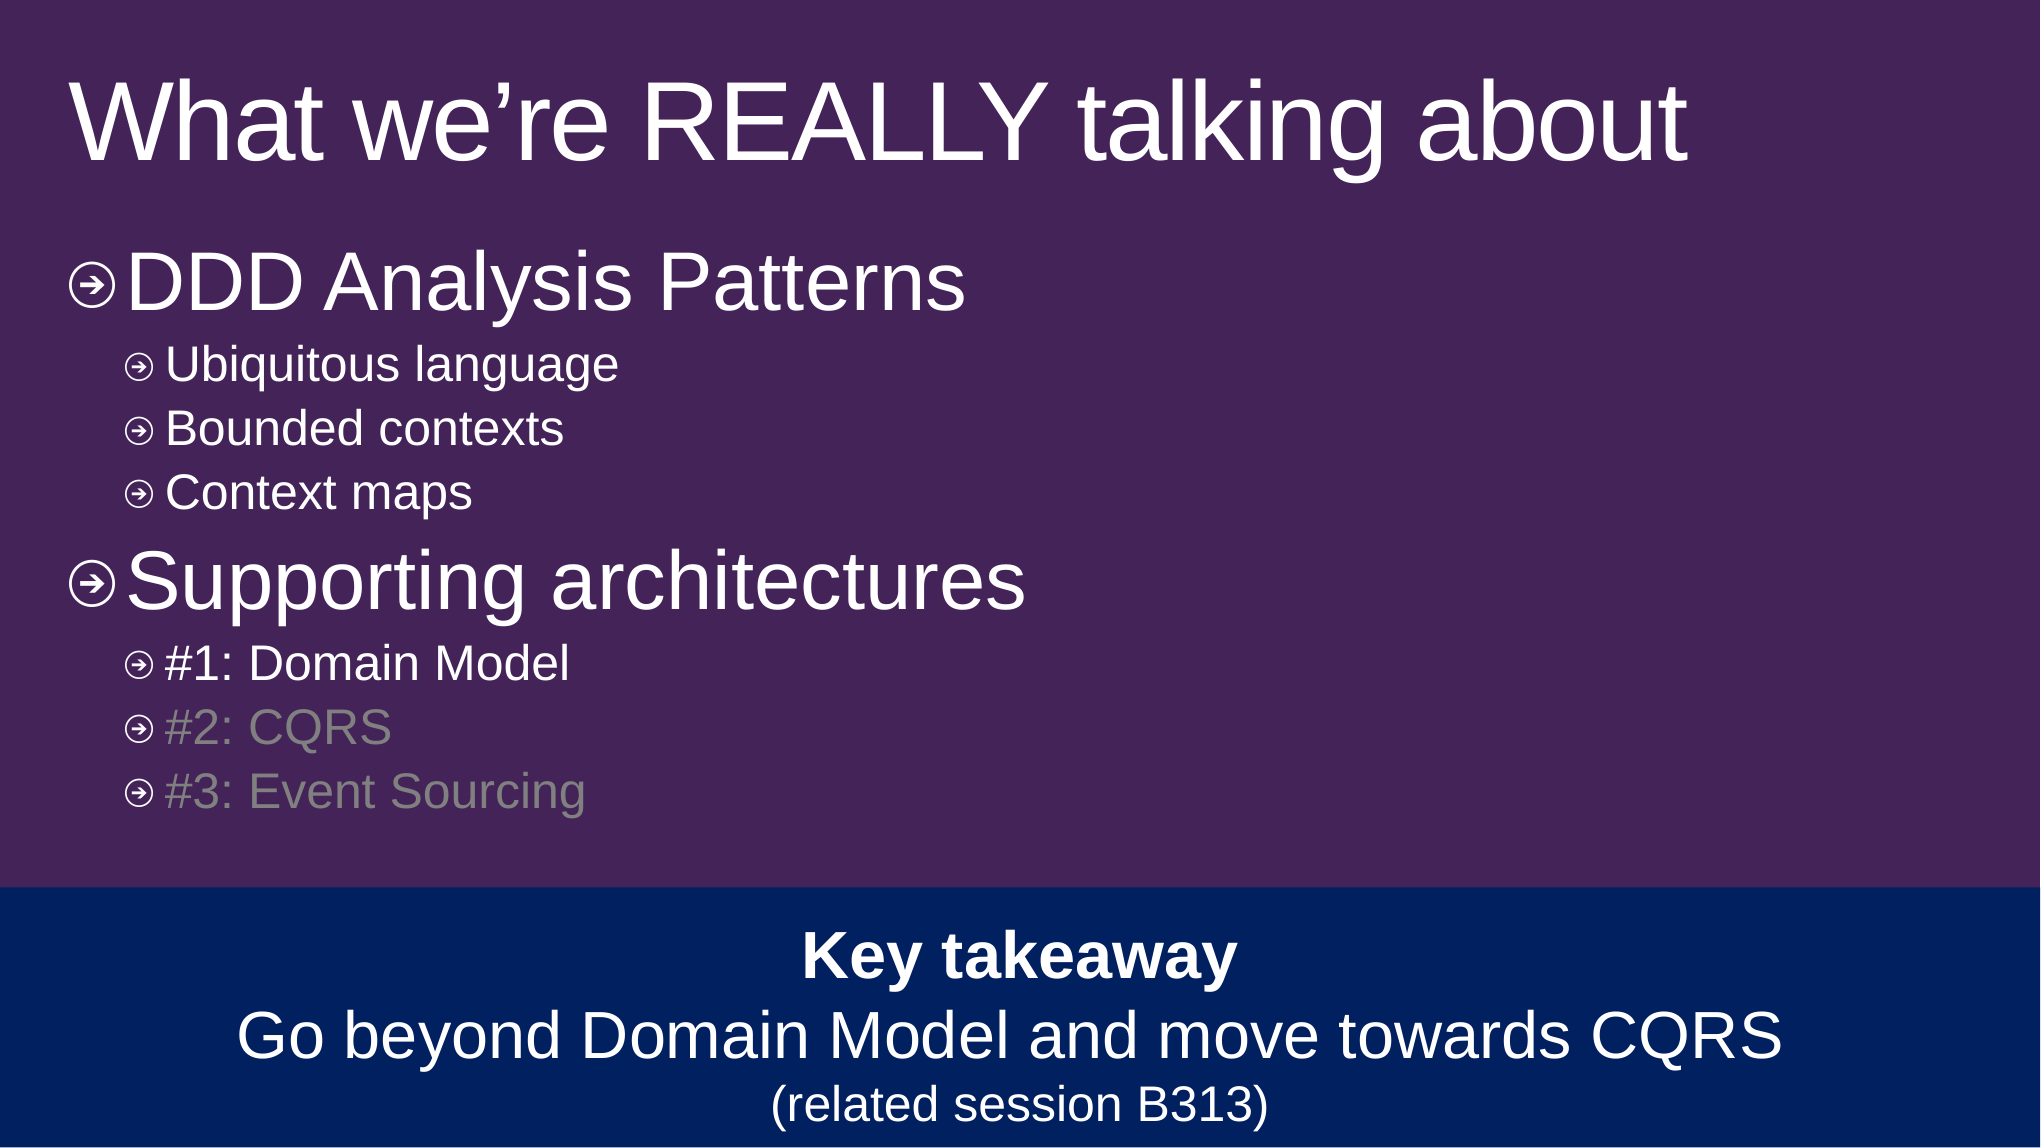

# What we’re REALLY talking about
DDD Analysis Patterns
Ubiquitous language
Bounded contexts
Context maps
Supporting architectures
#1: Domain Model
#2: CQRS
#3: Event Sourcing
Key takeaway
Go beyond Domain Model and move towards CQRS
(related session B313)